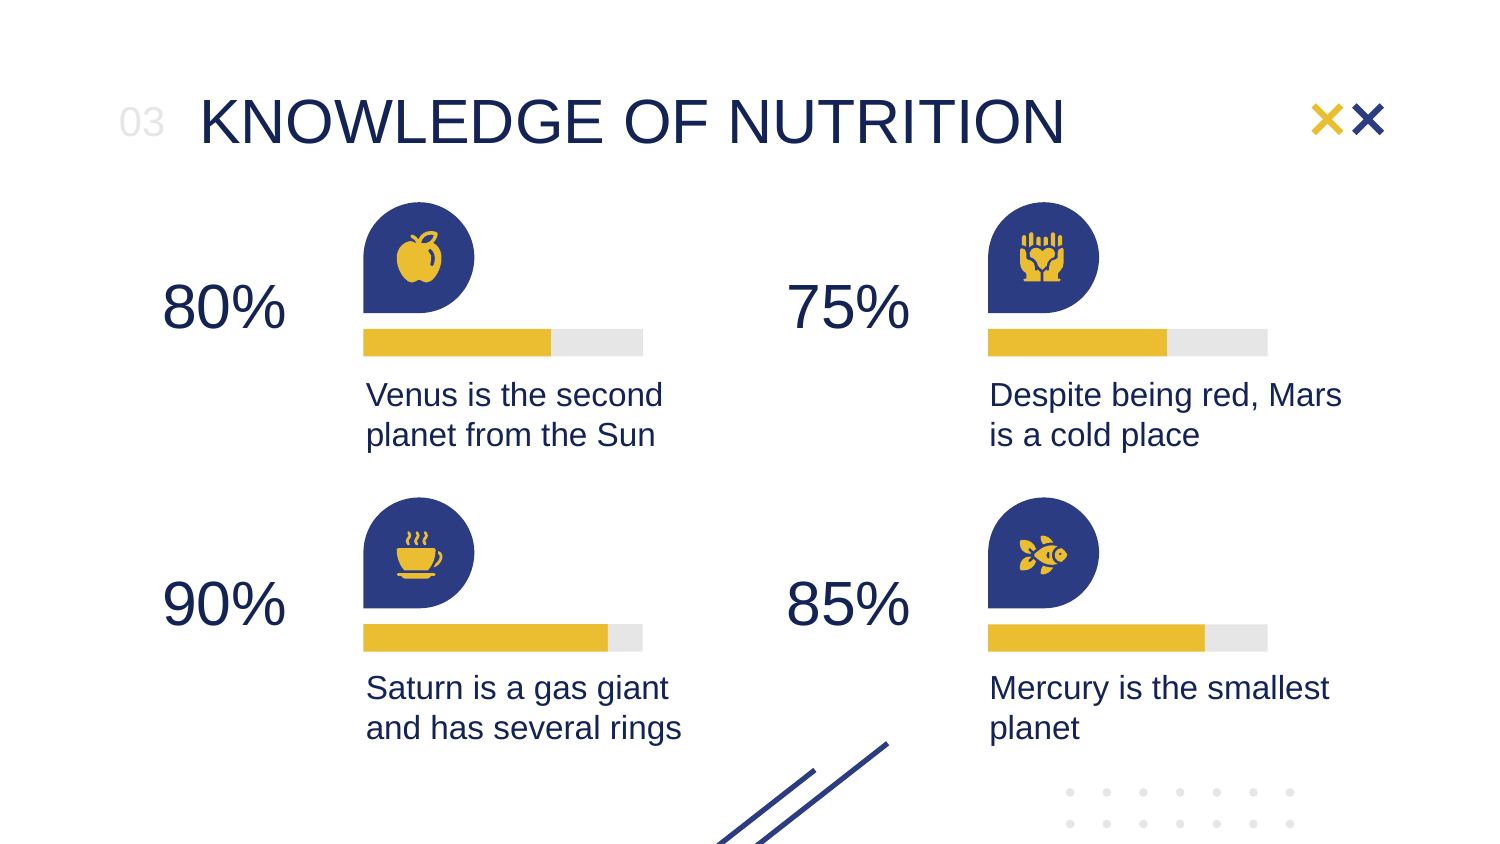

03
# KNOWLEDGE OF NUTRITION

80%
75%

Venus is the second planet from the Sun
Despite being red, Mars is a cold place

90%
85%

Mercury is the smallest planet
Saturn is a gas giant and has several rings